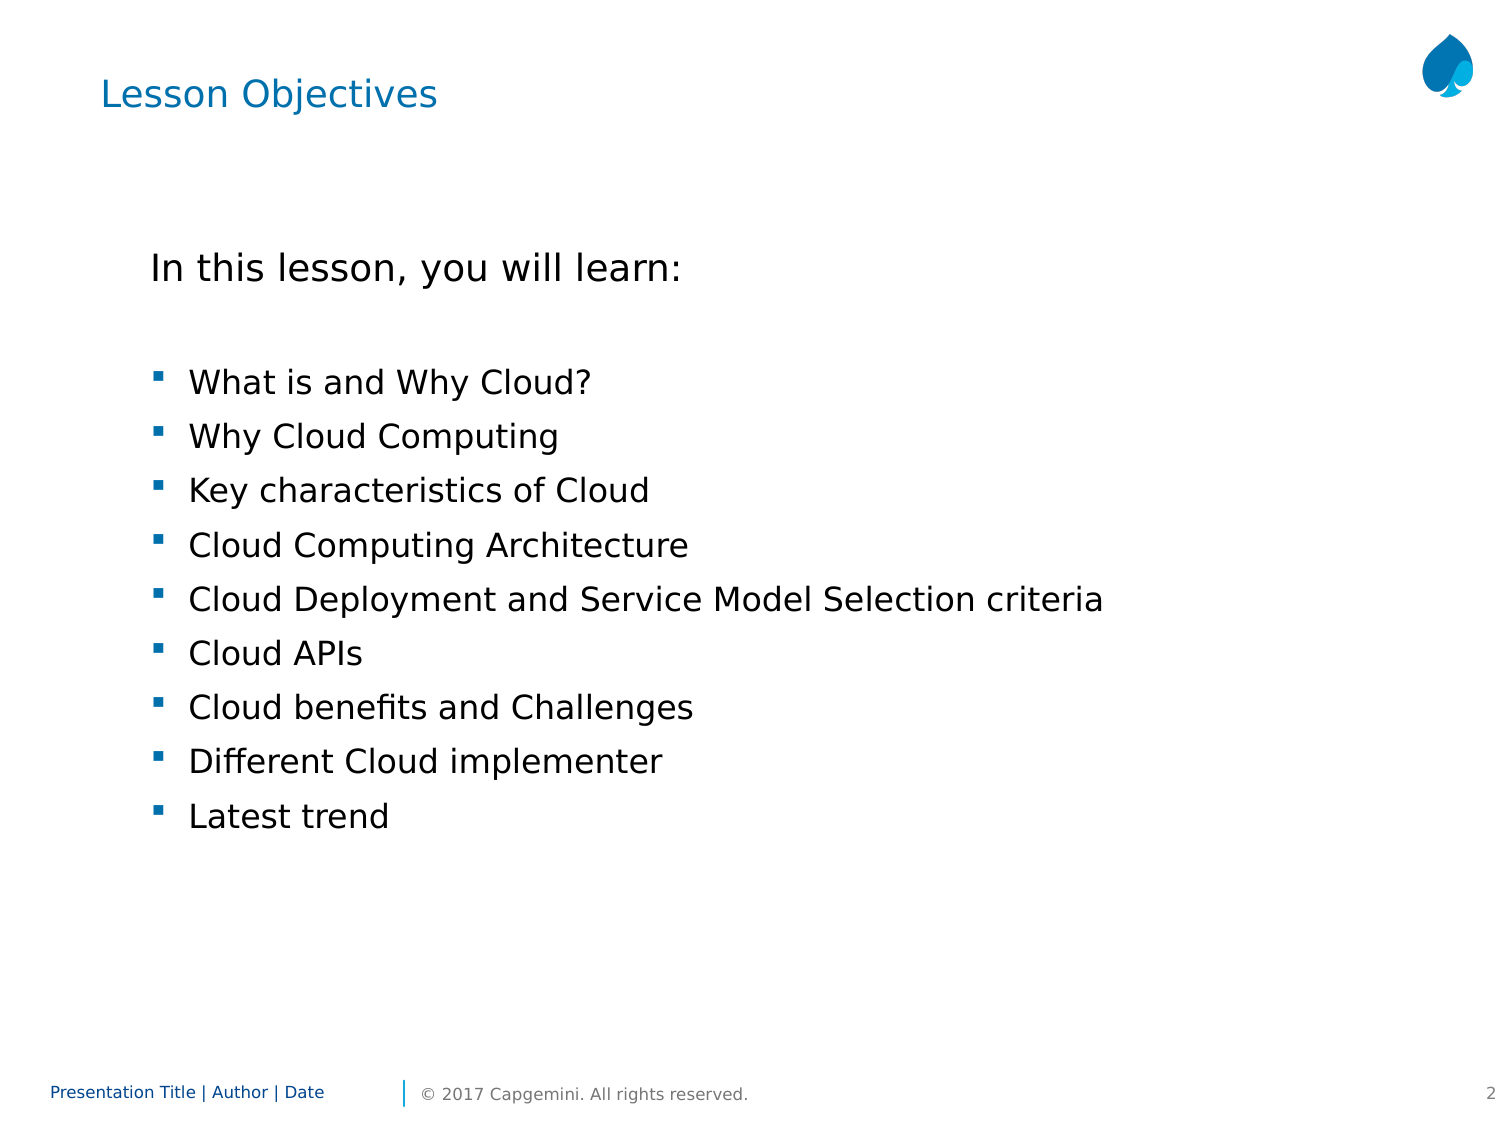

Lesson Objectives
In this lesson, you will learn:

What is and Why Cloud?
Why Cloud Computing
Key characteristics of Cloud
Cloud Computing Architecture
Cloud Deployment and Service Model Selection criteria
Cloud APIs
Cloud benefits and Challenges
Different Cloud implementer
Latest trend